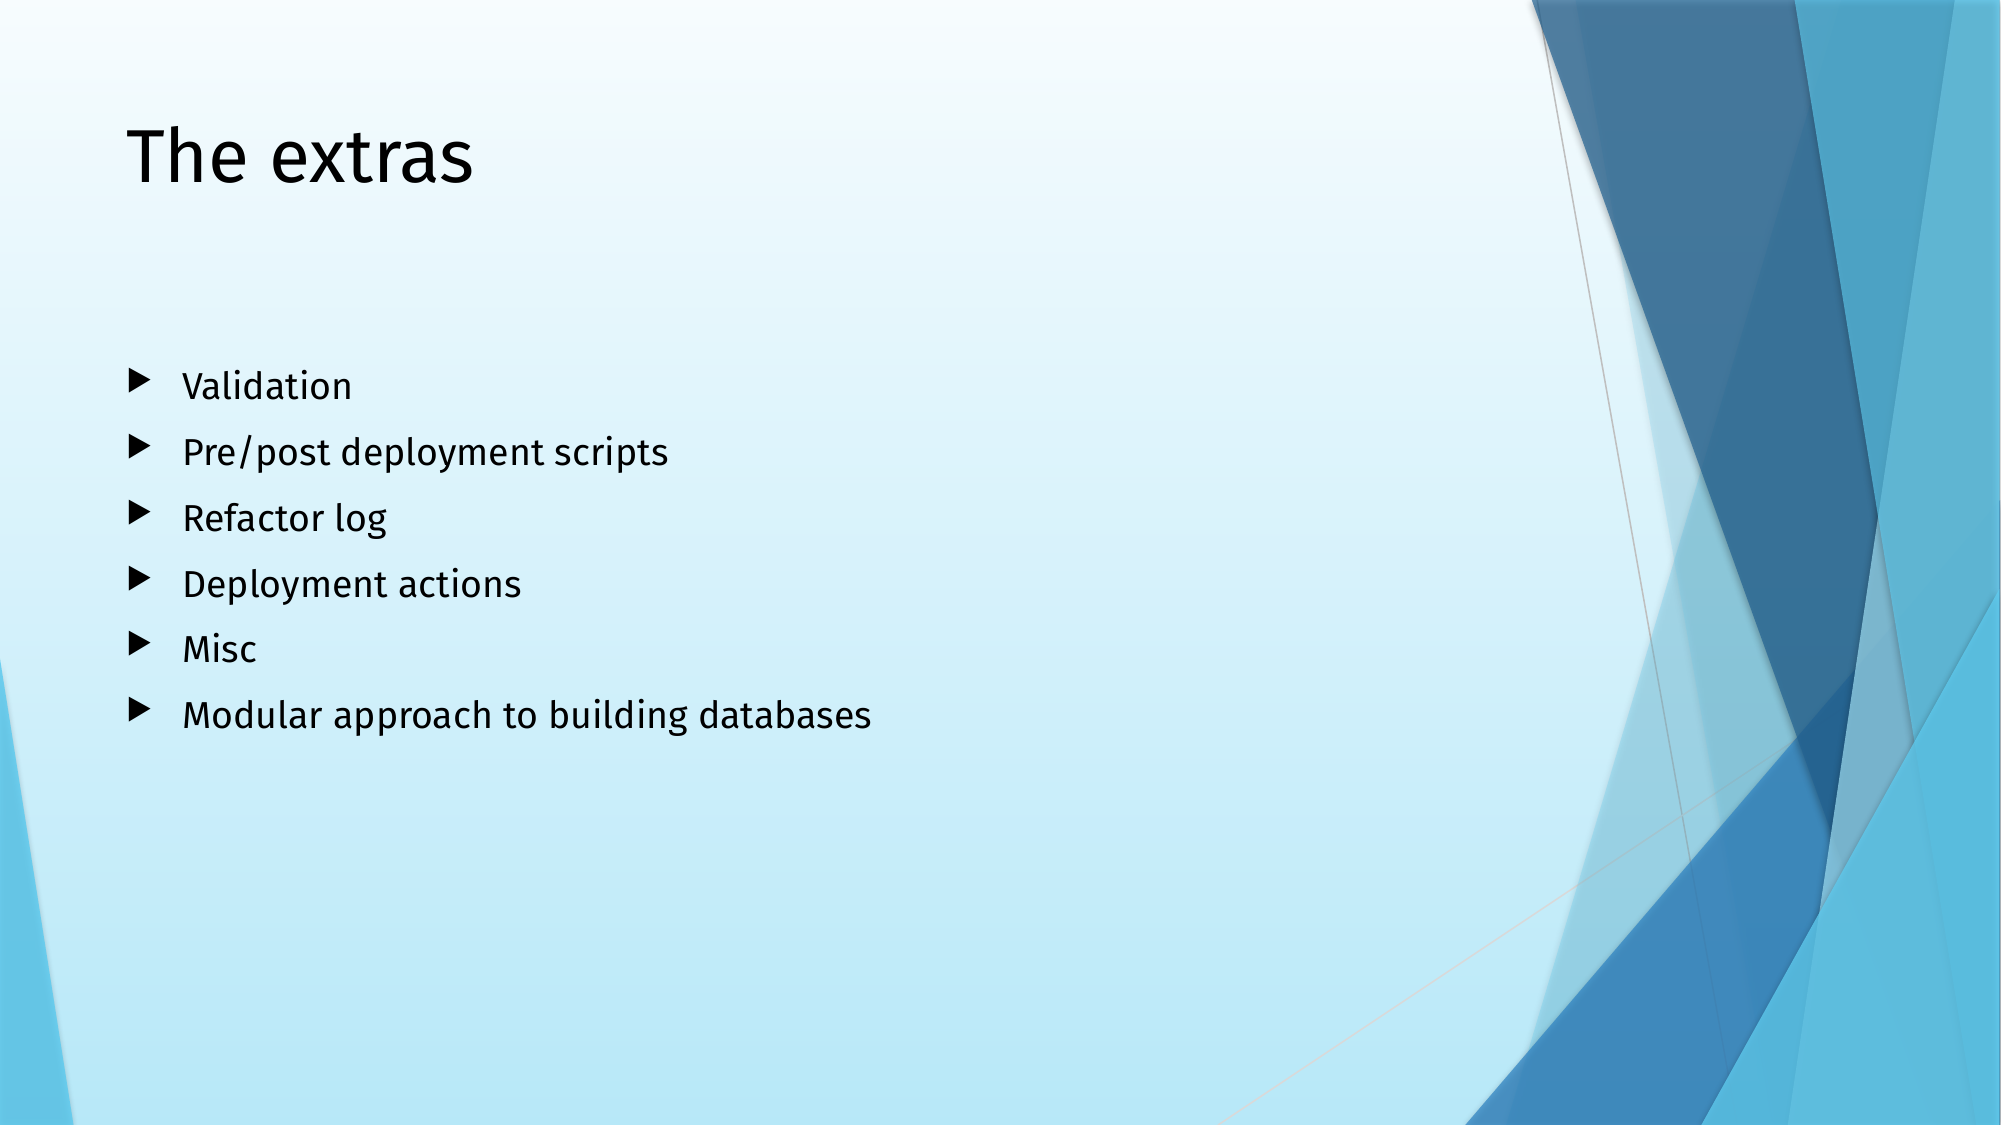

# The extras
Validation
Pre/post deployment scripts
Refactor log
Deployment actions
Misc
Modular approach to building databases